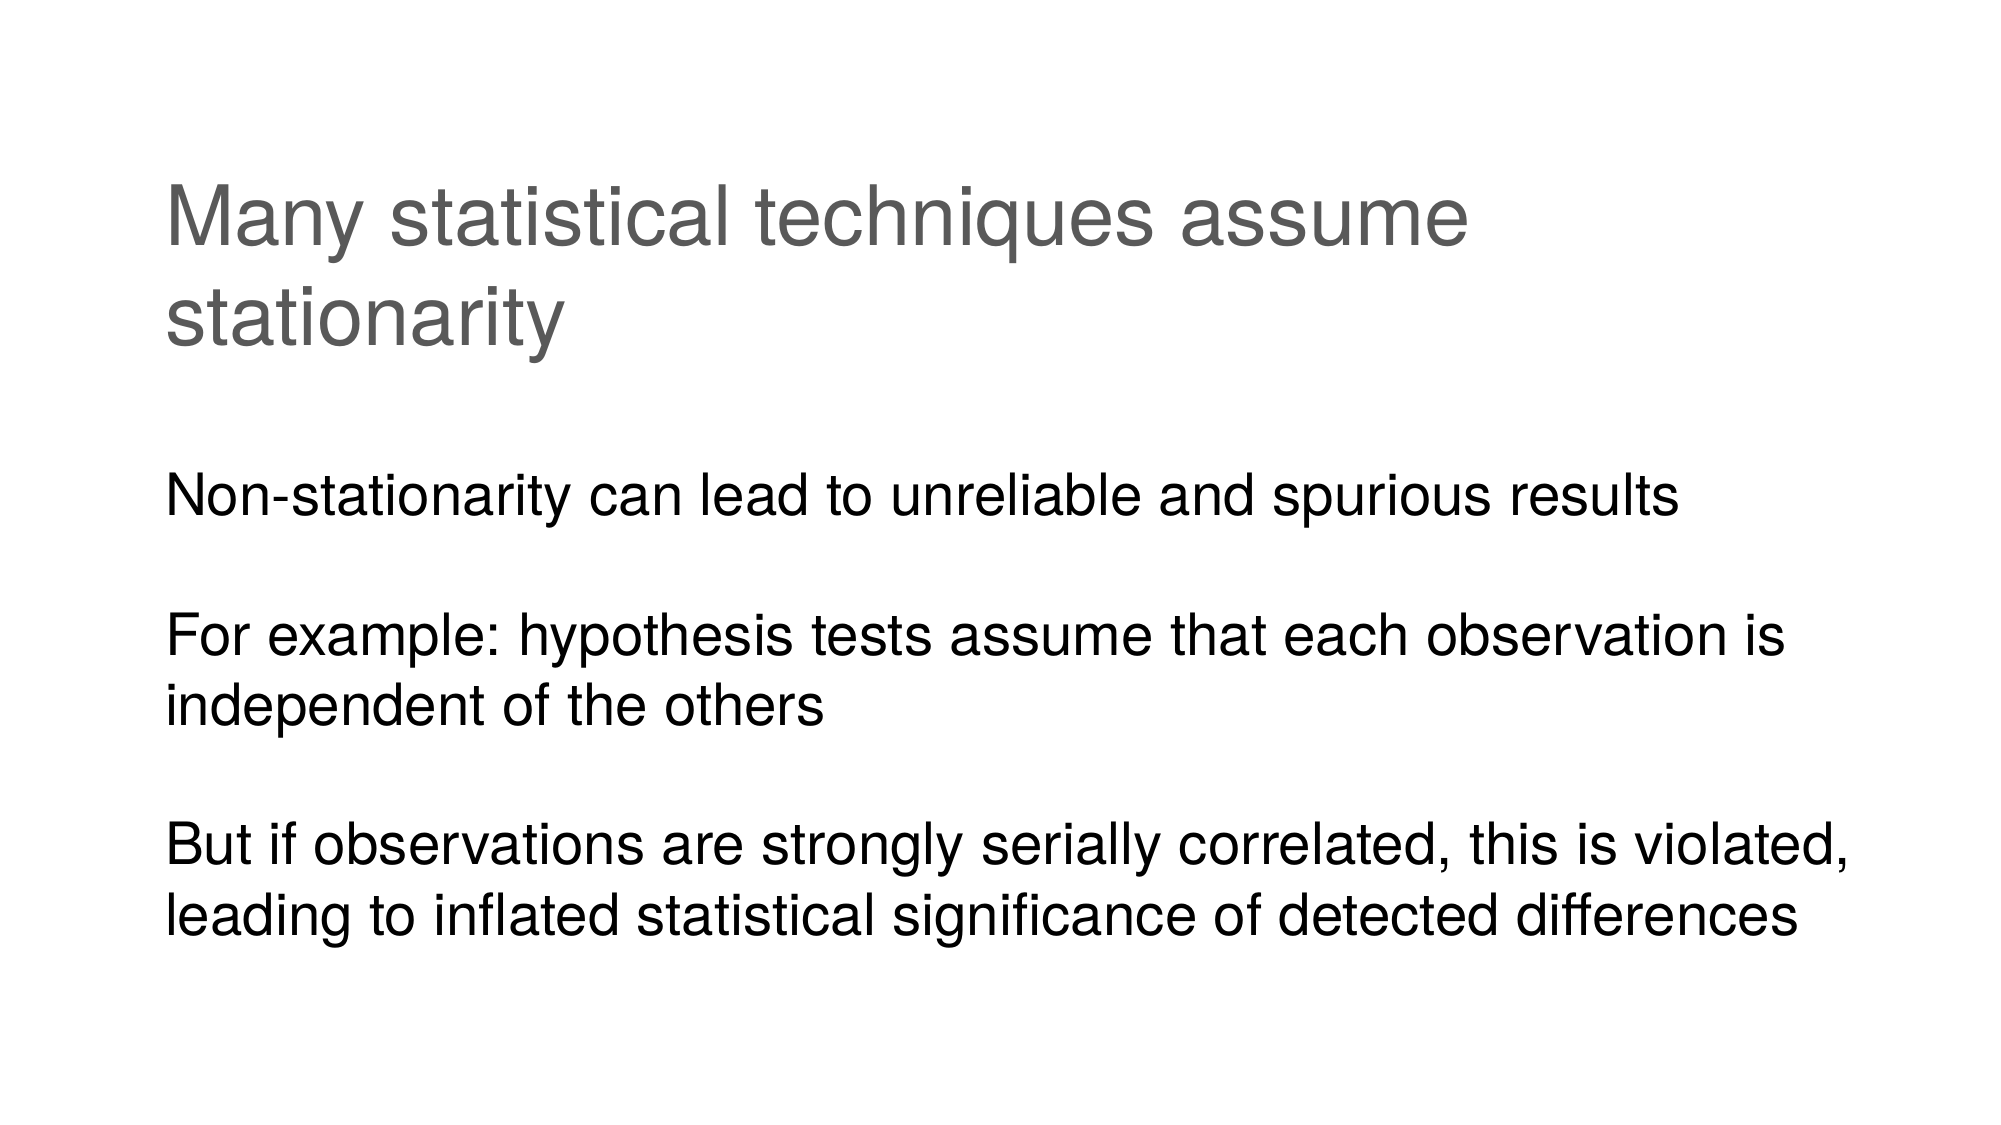

# Many statistical techniques assume stationarity
Non-stationarity can lead to unreliable and spurious results

For example: hypothesis tests assume that each observation is independent of the others

But if observations are strongly serially correlated, this is violated, leading to inflated statistical significance of detected differences